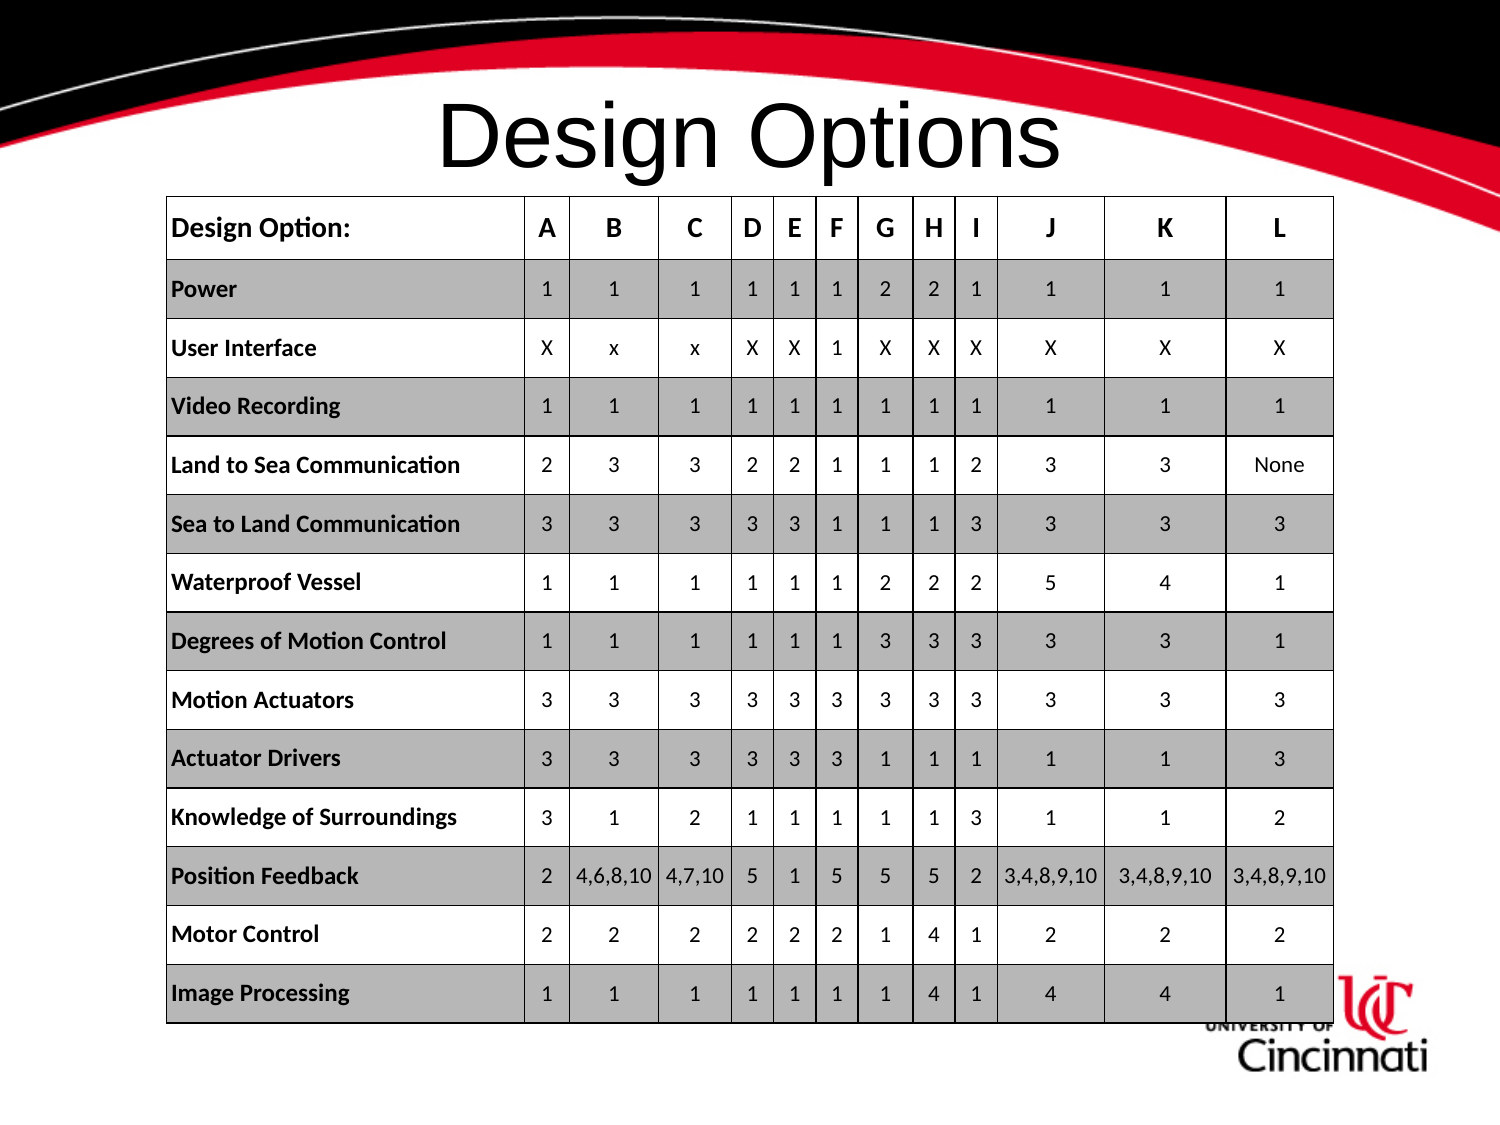

# Design Options
| Design Option: | A | B | C | D | E | F | G | H | I | J | K | L |
| --- | --- | --- | --- | --- | --- | --- | --- | --- | --- | --- | --- | --- |
| Power | 1 | 1 | 1 | 1 | 1 | 1 | 2 | 2 | 1 | 1 | 1 | 1 |
| User Interface | X | x | x | X | X | 1 | X | X | X | X | X | X |
| Video Recording | 1 | 1 | 1 | 1 | 1 | 1 | 1 | 1 | 1 | 1 | 1 | 1 |
| Land to Sea Communication | 2 | 3 | 3 | 2 | 2 | 1 | 1 | 1 | 2 | 3 | 3 | None |
| Sea to Land Communication | 3 | 3 | 3 | 3 | 3 | 1 | 1 | 1 | 3 | 3 | 3 | 3 |
| Waterproof Vessel | 1 | 1 | 1 | 1 | 1 | 1 | 2 | 2 | 2 | 5 | 4 | 1 |
| Degrees of Motion Control | 1 | 1 | 1 | 1 | 1 | 1 | 3 | 3 | 3 | 3 | 3 | 1 |
| Motion Actuators | 3 | 3 | 3 | 3 | 3 | 3 | 3 | 3 | 3 | 3 | 3 | 3 |
| Actuator Drivers | 3 | 3 | 3 | 3 | 3 | 3 | 1 | 1 | 1 | 1 | 1 | 3 |
| Knowledge of Surroundings | 3 | 1 | 2 | 1 | 1 | 1 | 1 | 1 | 3 | 1 | 1 | 2 |
| Position Feedback | 2 | 4,6,8,10 | 4,7,10 | 5 | 1 | 5 | 5 | 5 | 2 | 3,4,8,9,10 | 3,4,8,9,10 | 3,4,8,9,10 |
| Motor Control | 2 | 2 | 2 | 2 | 2 | 2 | 1 | 4 | 1 | 2 | 2 | 2 |
| Image Processing | 1 | 1 | 1 | 1 | 1 | 1 | 1 | 4 | 1 | 4 | 4 | 1 |